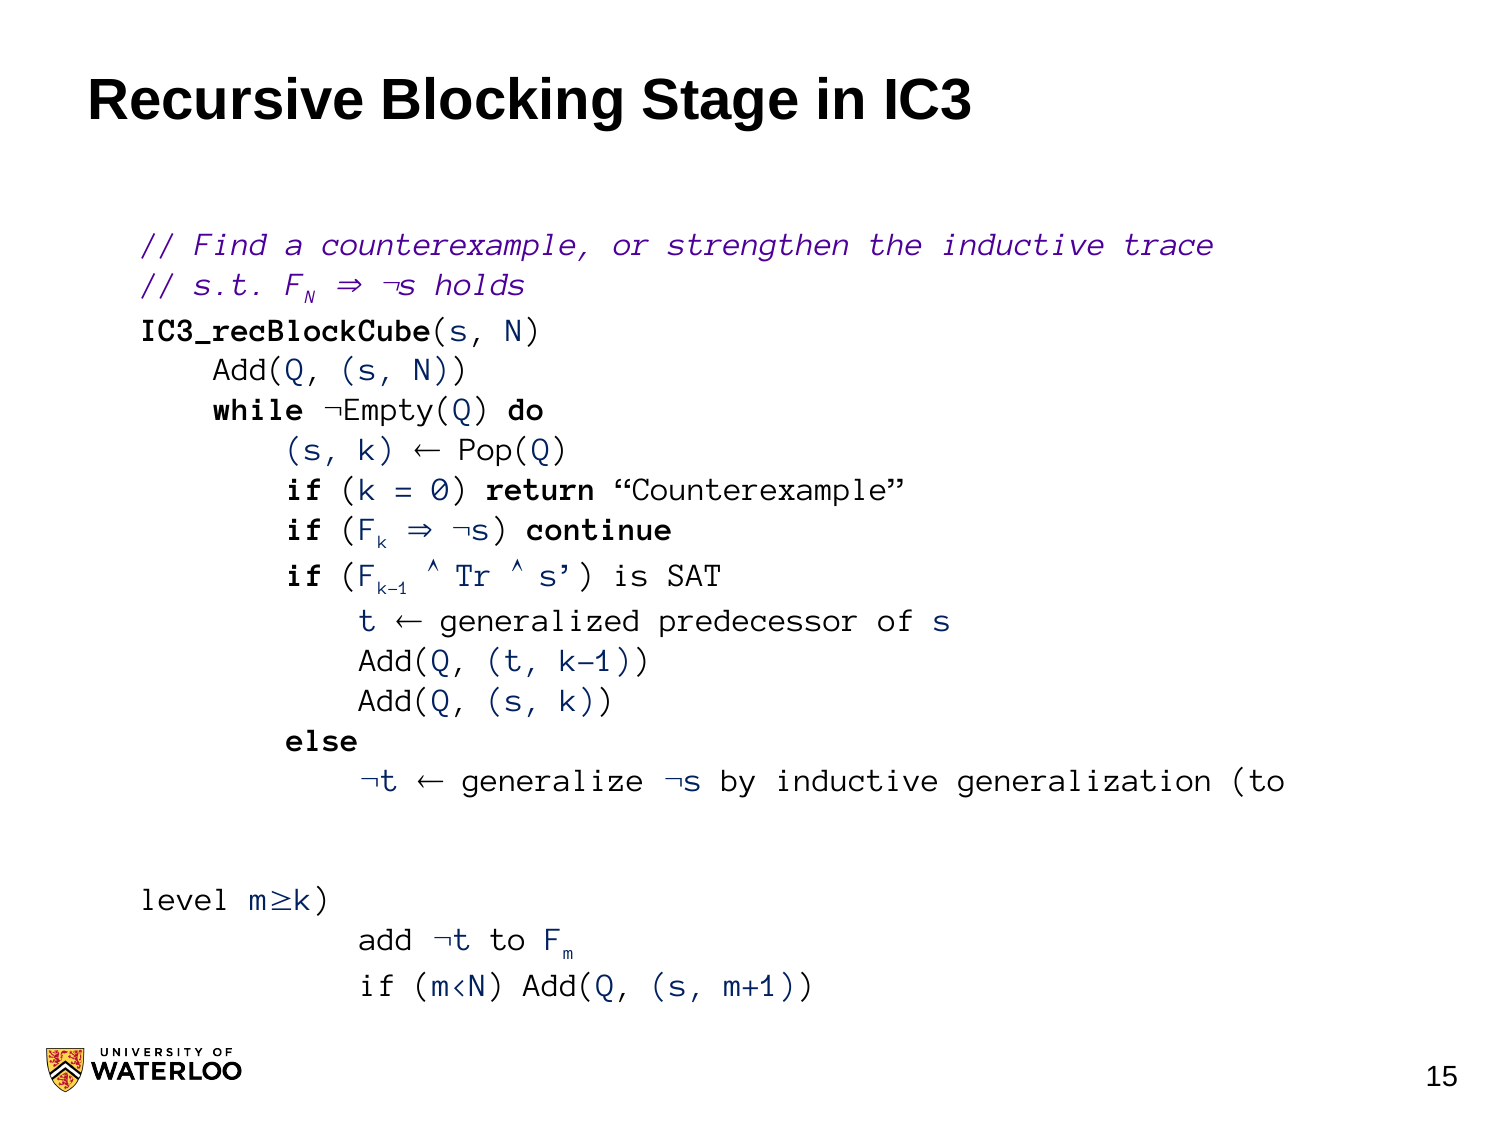

# Recursive Blocking Stage in IC3
// Find a counterexample, or strengthen the inductive trace
// s.t. FN ⇒ ¬s holds
IC3_recBlockCube(s, N)
    Add(Q, (s, N))
    while ¬Empty(Q) do
        (s, k) ← Pop(Q)
        if (k = 0) return “Counterexample”
        if (Fk ⇒ ¬s) continue
        if (Fk-1 ∧ Tr ∧ s’) is SAT
            t ← generalized predecessor of s
            Add(Q, (t, k-1))
            Add(Q, (s, k))
        else
            ¬t ← generalize ¬s by inductive generalization (to                   															level m≥k)
            add ¬t to Fm
            if (m<N) Add(Q, (s, m+1))